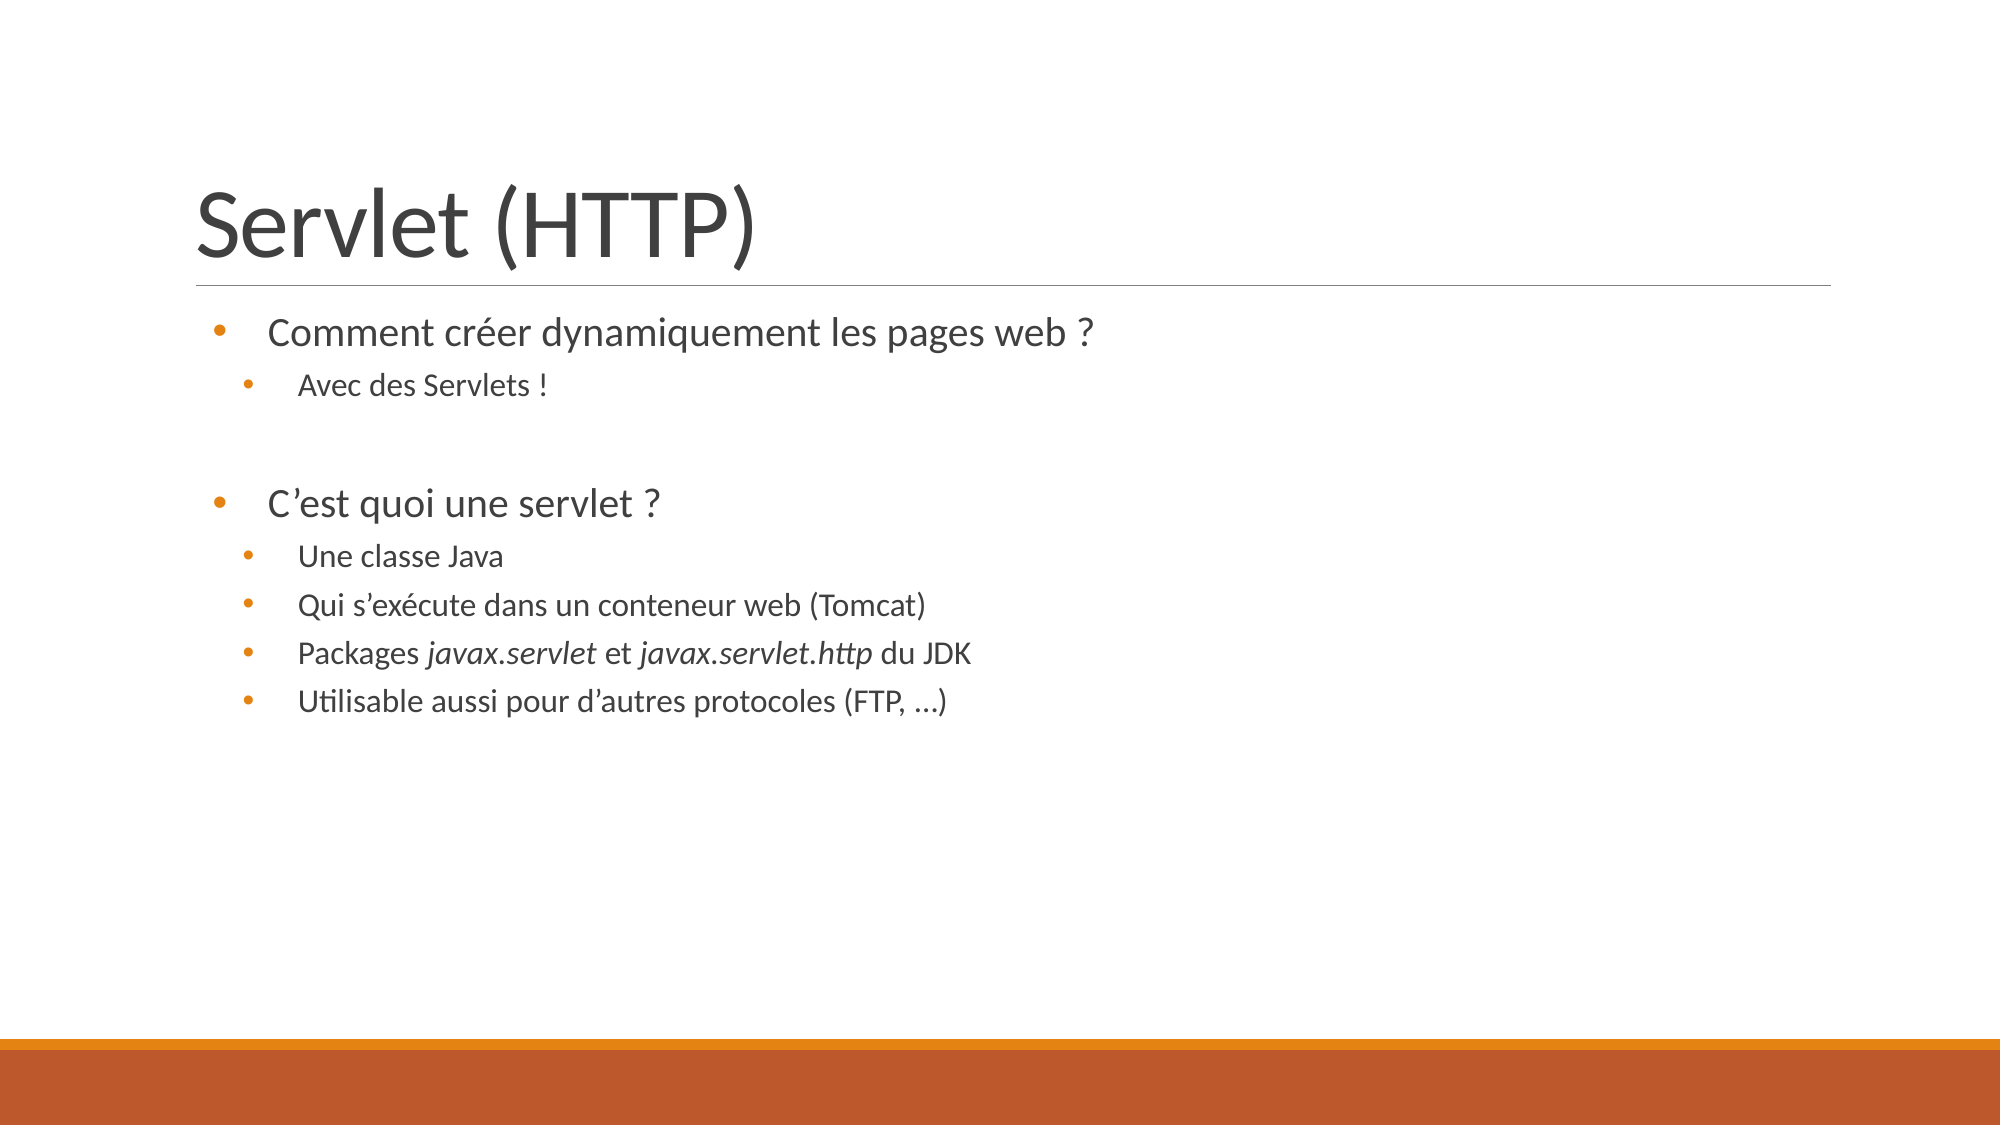

# Servlet (HTTP)
Comment créer dynamiquement les pages web ?
Avec des Servlets !

C’est quoi une servlet ?
Une classe Java
Qui s’exécute dans un conteneur web (Tomcat)
Packages javax.servlet et javax.servlet.http du JDK
Utilisable aussi pour d’autres protocoles (FTP, …)